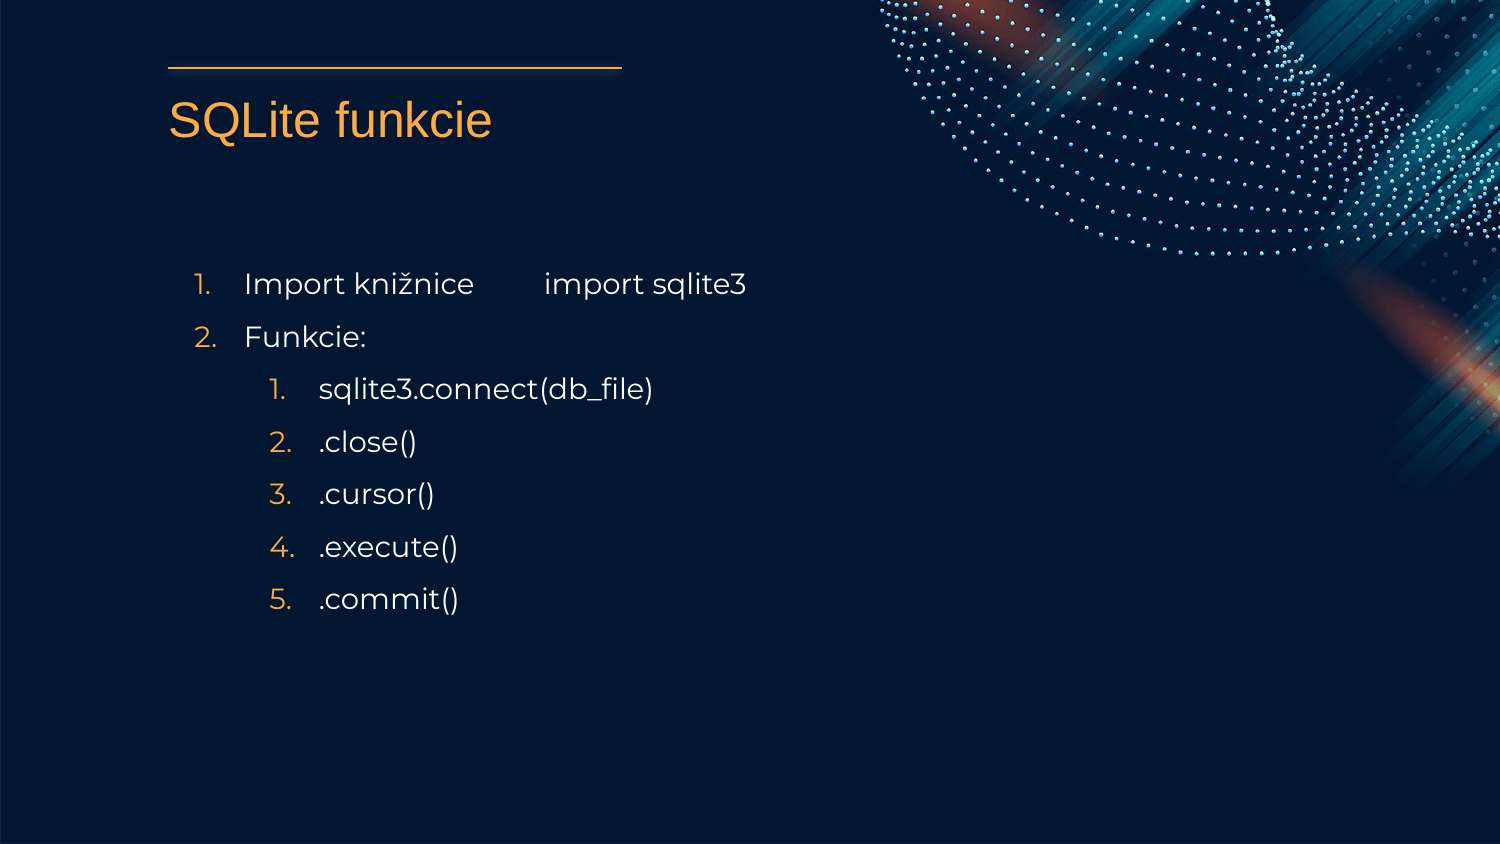

# SQLite funkcie

Import knižnice 	import sqlite3
Funkcie:
sqlite3.connect(db_file)
.close()
.cursor()
.execute()
.commit()